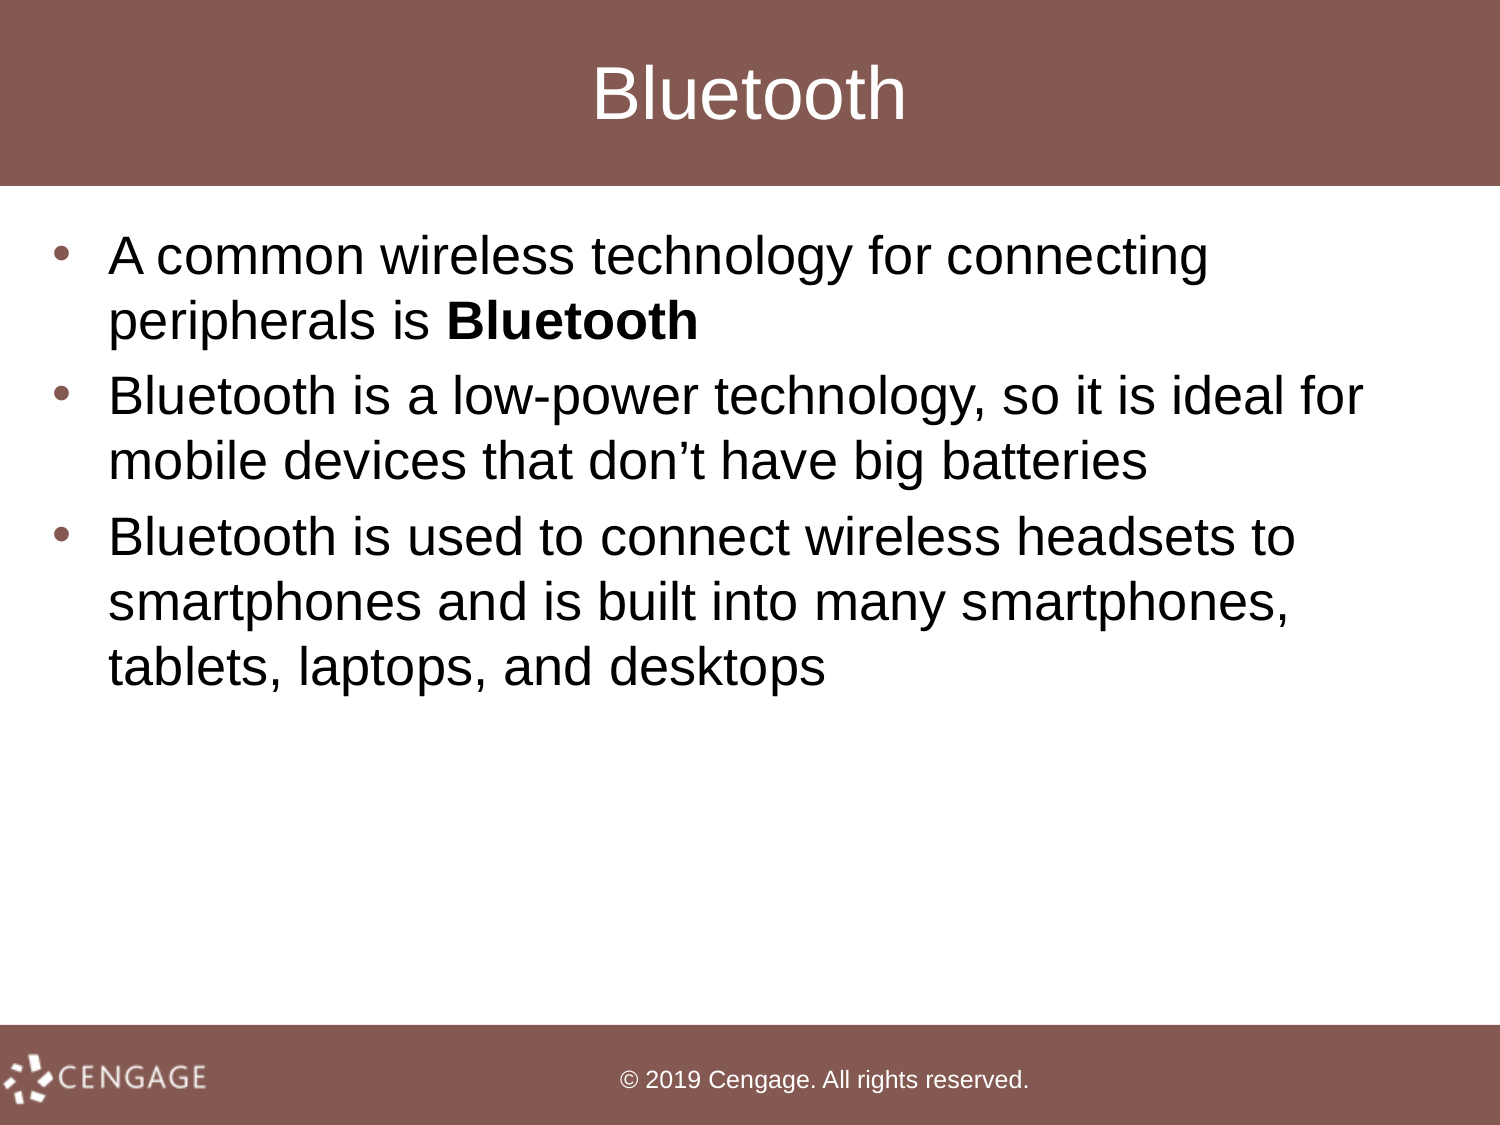

# Bluetooth
A common wireless technology for connecting peripherals is Bluetooth
Bluetooth is a low-power technology, so it is ideal for mobile devices that don’t have big batteries
Bluetooth is used to connect wireless headsets to smartphones and is built into many smartphones, tablets, laptops, and desktops